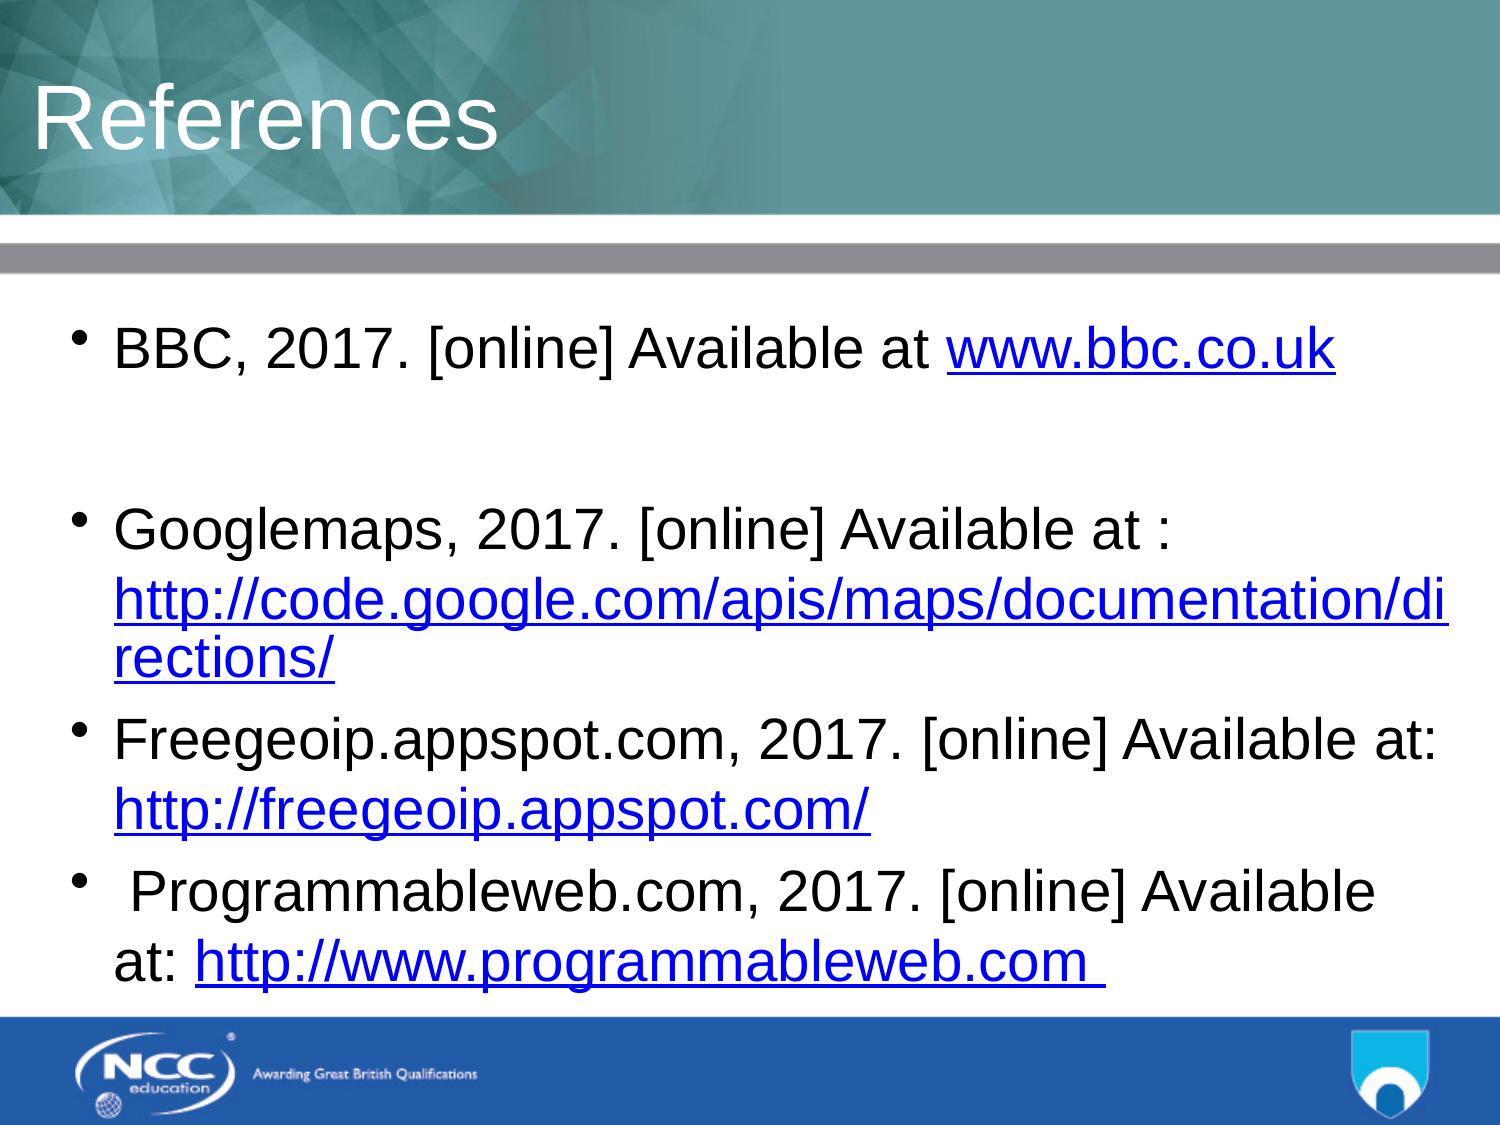

# References
BBC, 2017. [online] Available at www.bbc.co.uk

Googlemaps, 2017. [online] Available at : http://code.google.com/apis/maps/documentation/directions/
Freegeoip.appspot.com, 2017. [online] Available at:http://freegeoip.appspot.com/
 Programmableweb.com, 2017. [online] Available at: http://www.programmableweb.com